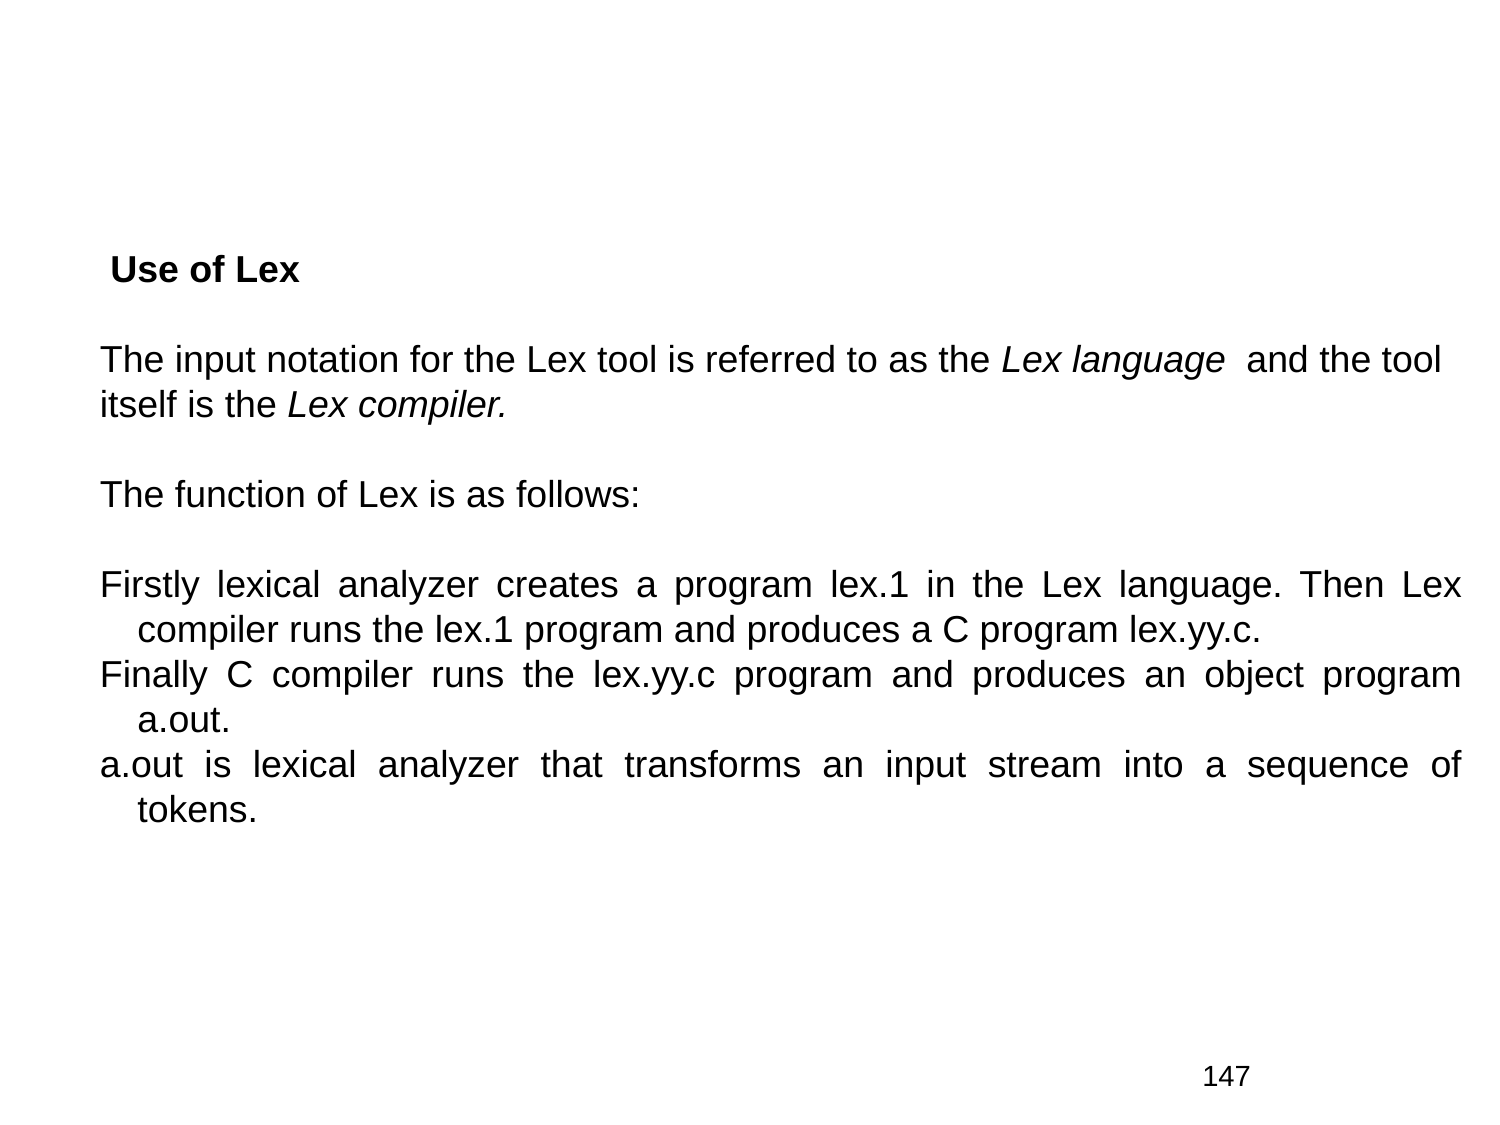

Use of Lex

The input notation for the Lex tool is referred to as the Lex language  and the tool
itself is the Lex compiler.

The function of Lex is as follows:

Firstly lexical analyzer creates a program lex.1 in the Lex language. Then Lex compiler runs the lex.1 program and produces a C program lex.yy.c.
Finally C compiler runs the lex.yy.c program and produces an object program a.out.
a.out is lexical analyzer that transforms an input stream into a sequence of tokens.

147